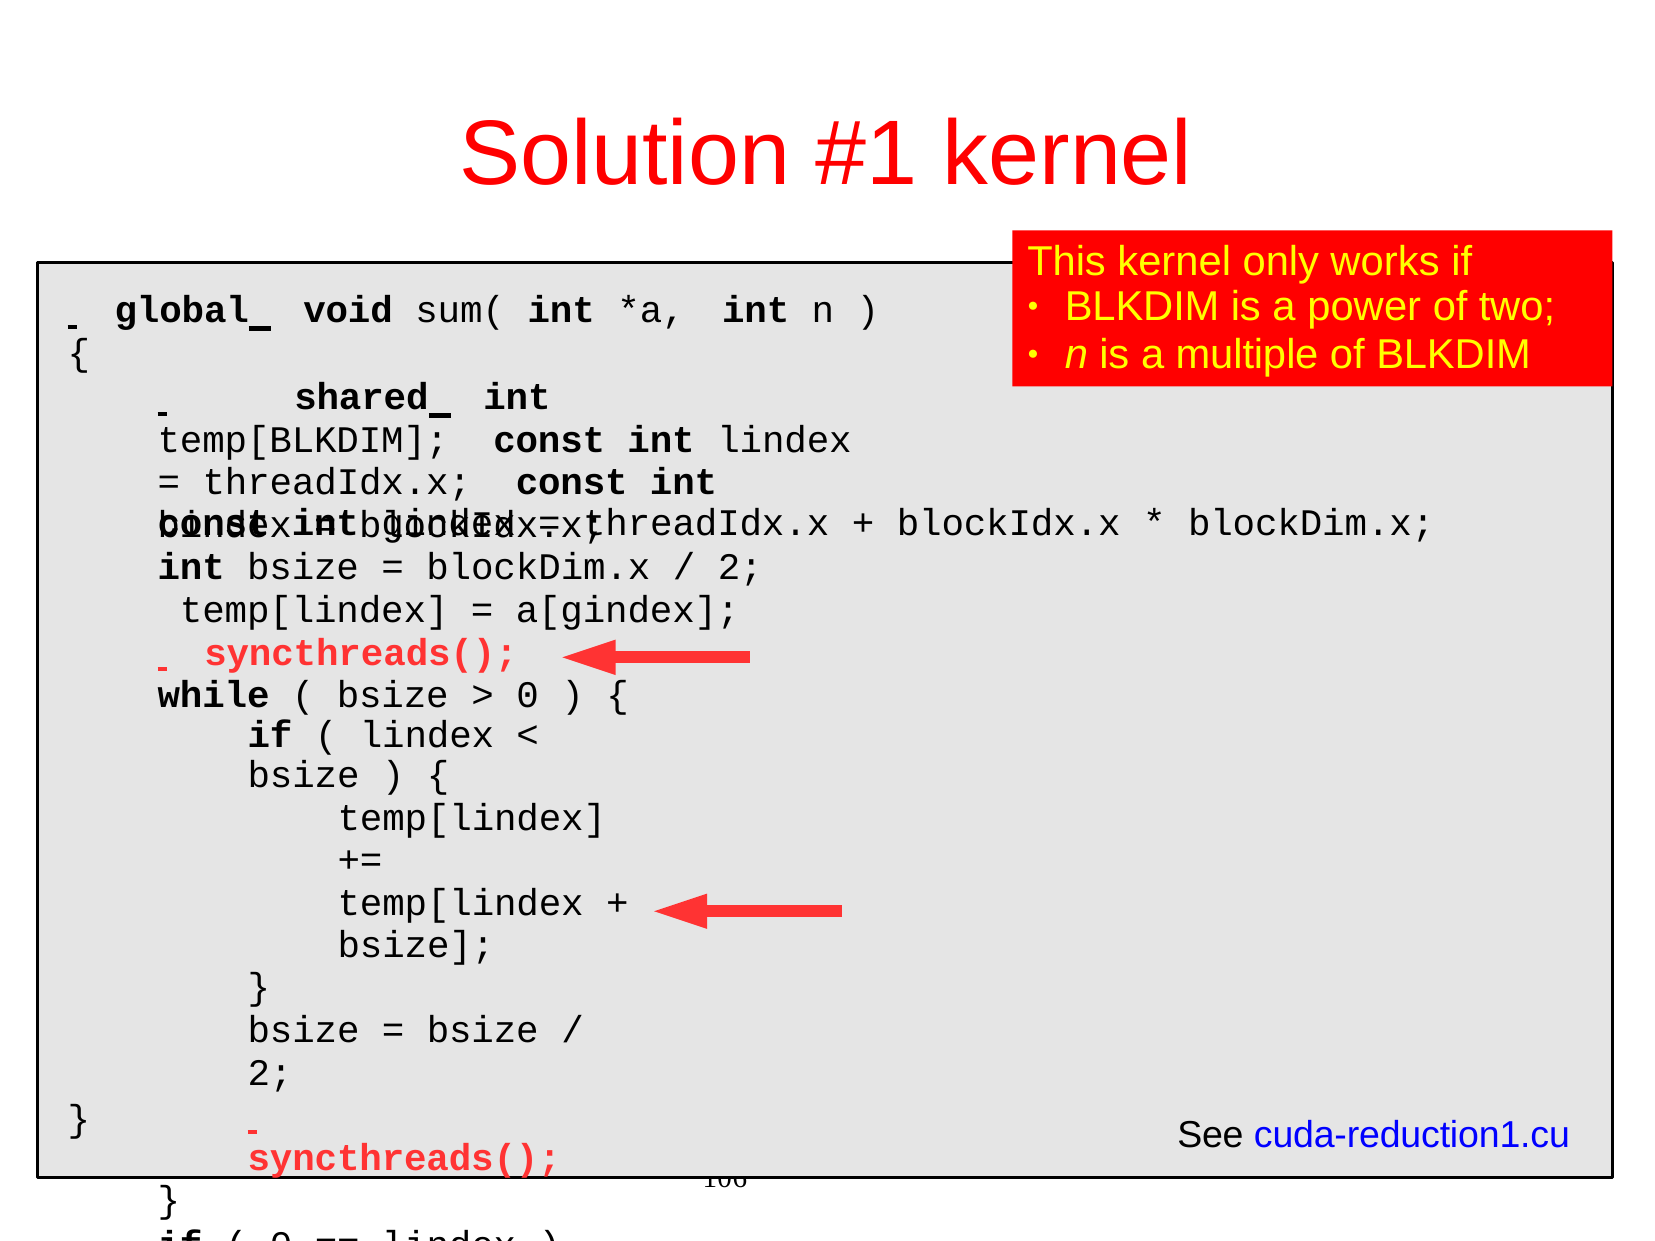

# Solution #1 kernel

This kernel only works if

BLKDIM is a power of two;
n is a multiple of BLKDIM
 	global 	void sum( int *a,	int n )
{
 	shared 	int temp[BLKDIM];  const int lindex = threadIdx.x;  const int bindex = blockIdx.x;
●

●
const int gindex = threadIdx.x + blockIdx.x * blockDim.x;
int bsize = blockDim.x / 2;  temp[lindex] = a[gindex];
 	syncthreads();  while ( bsize > 0 ) {
if ( lindex < bsize ) {
temp[lindex] += temp[lindex + bsize];
}
bsize = bsize / 2;
 	syncthreads();
}
if ( 0 == lindex ) {  d_sums[bindex] = temp[0];
}

}
See cuda-reduction1.cu
CUDA Programming	106